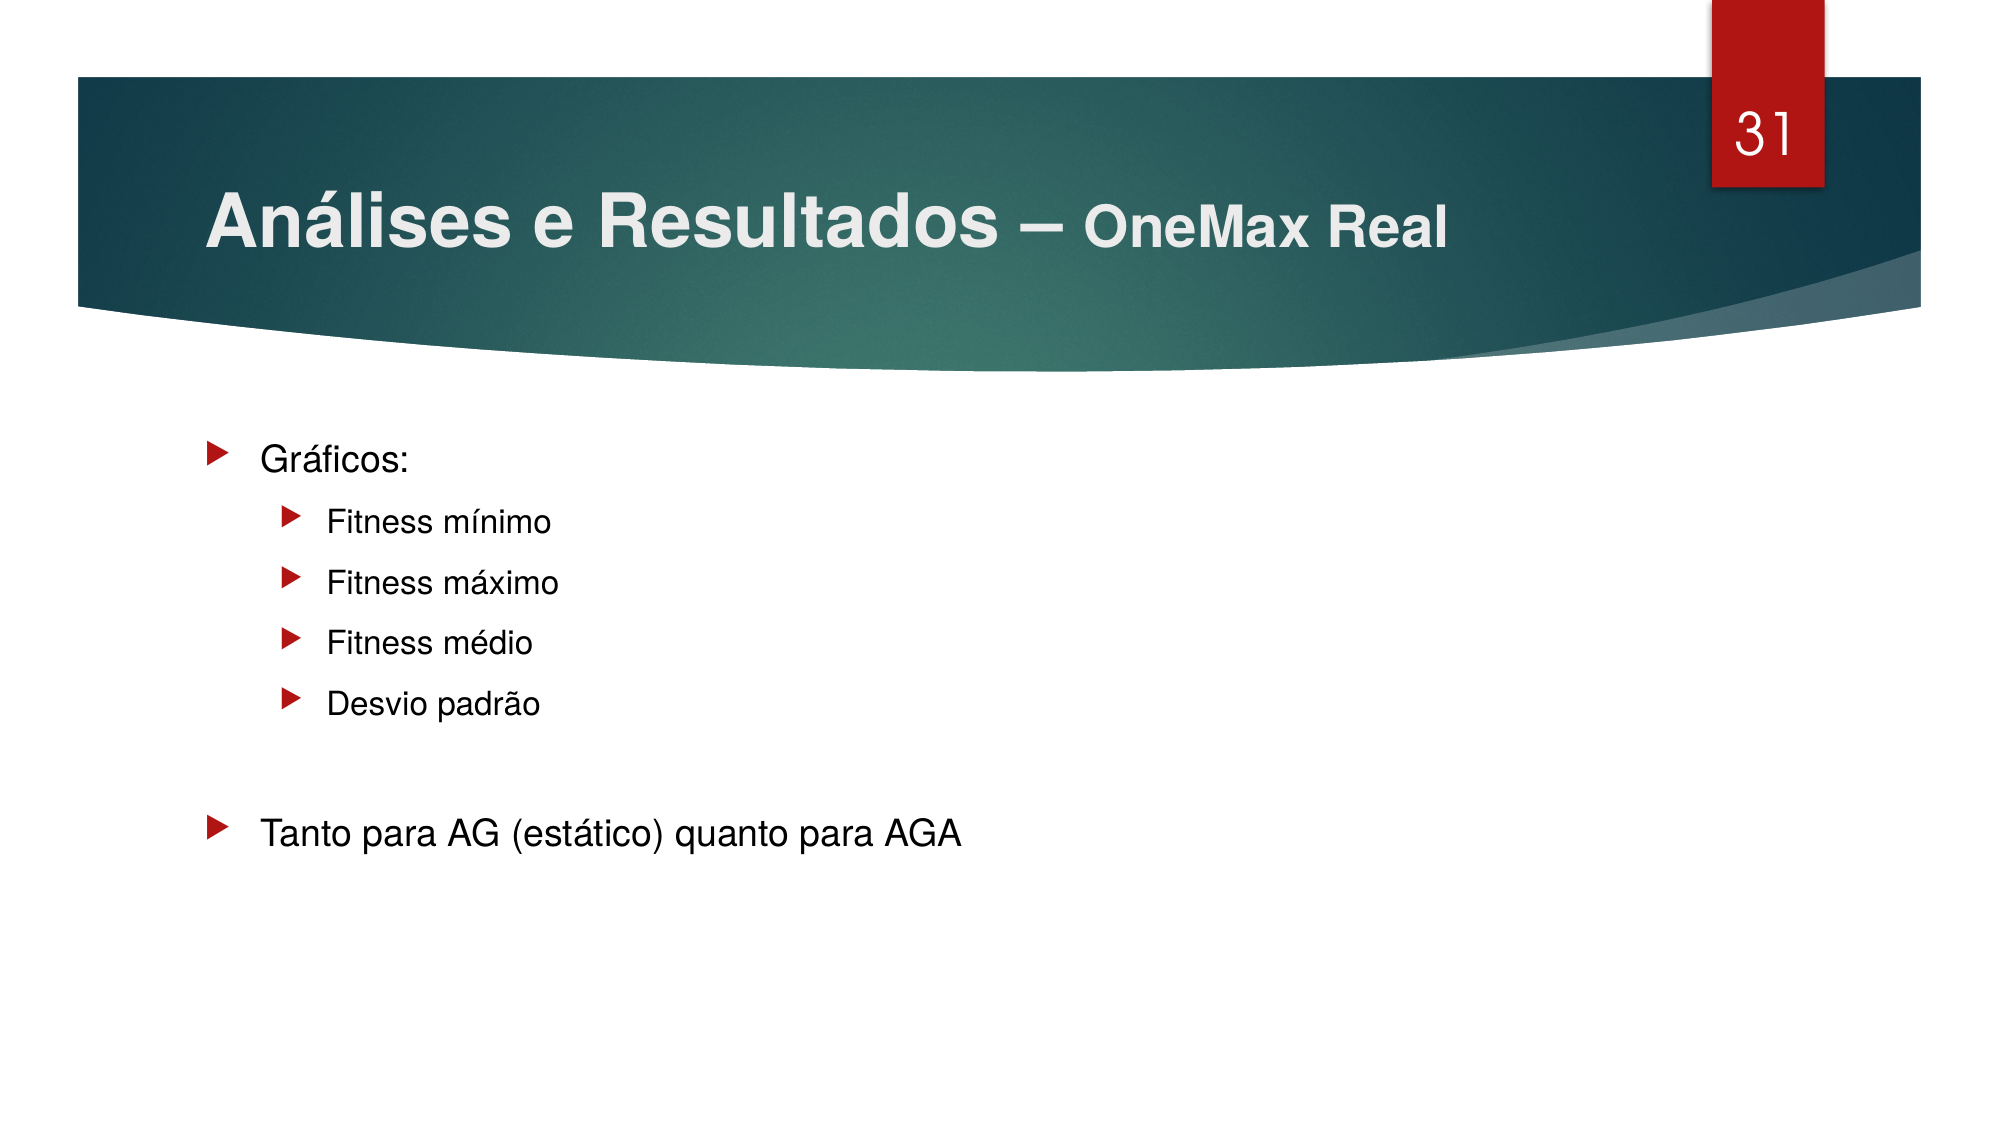

31
# Análises e Resultados – OneMax Real
Gráficos:
Fitness mínimo
Fitness máximo
Fitness médio
Desvio padrão

Tanto para AG (estático) quanto para AGA